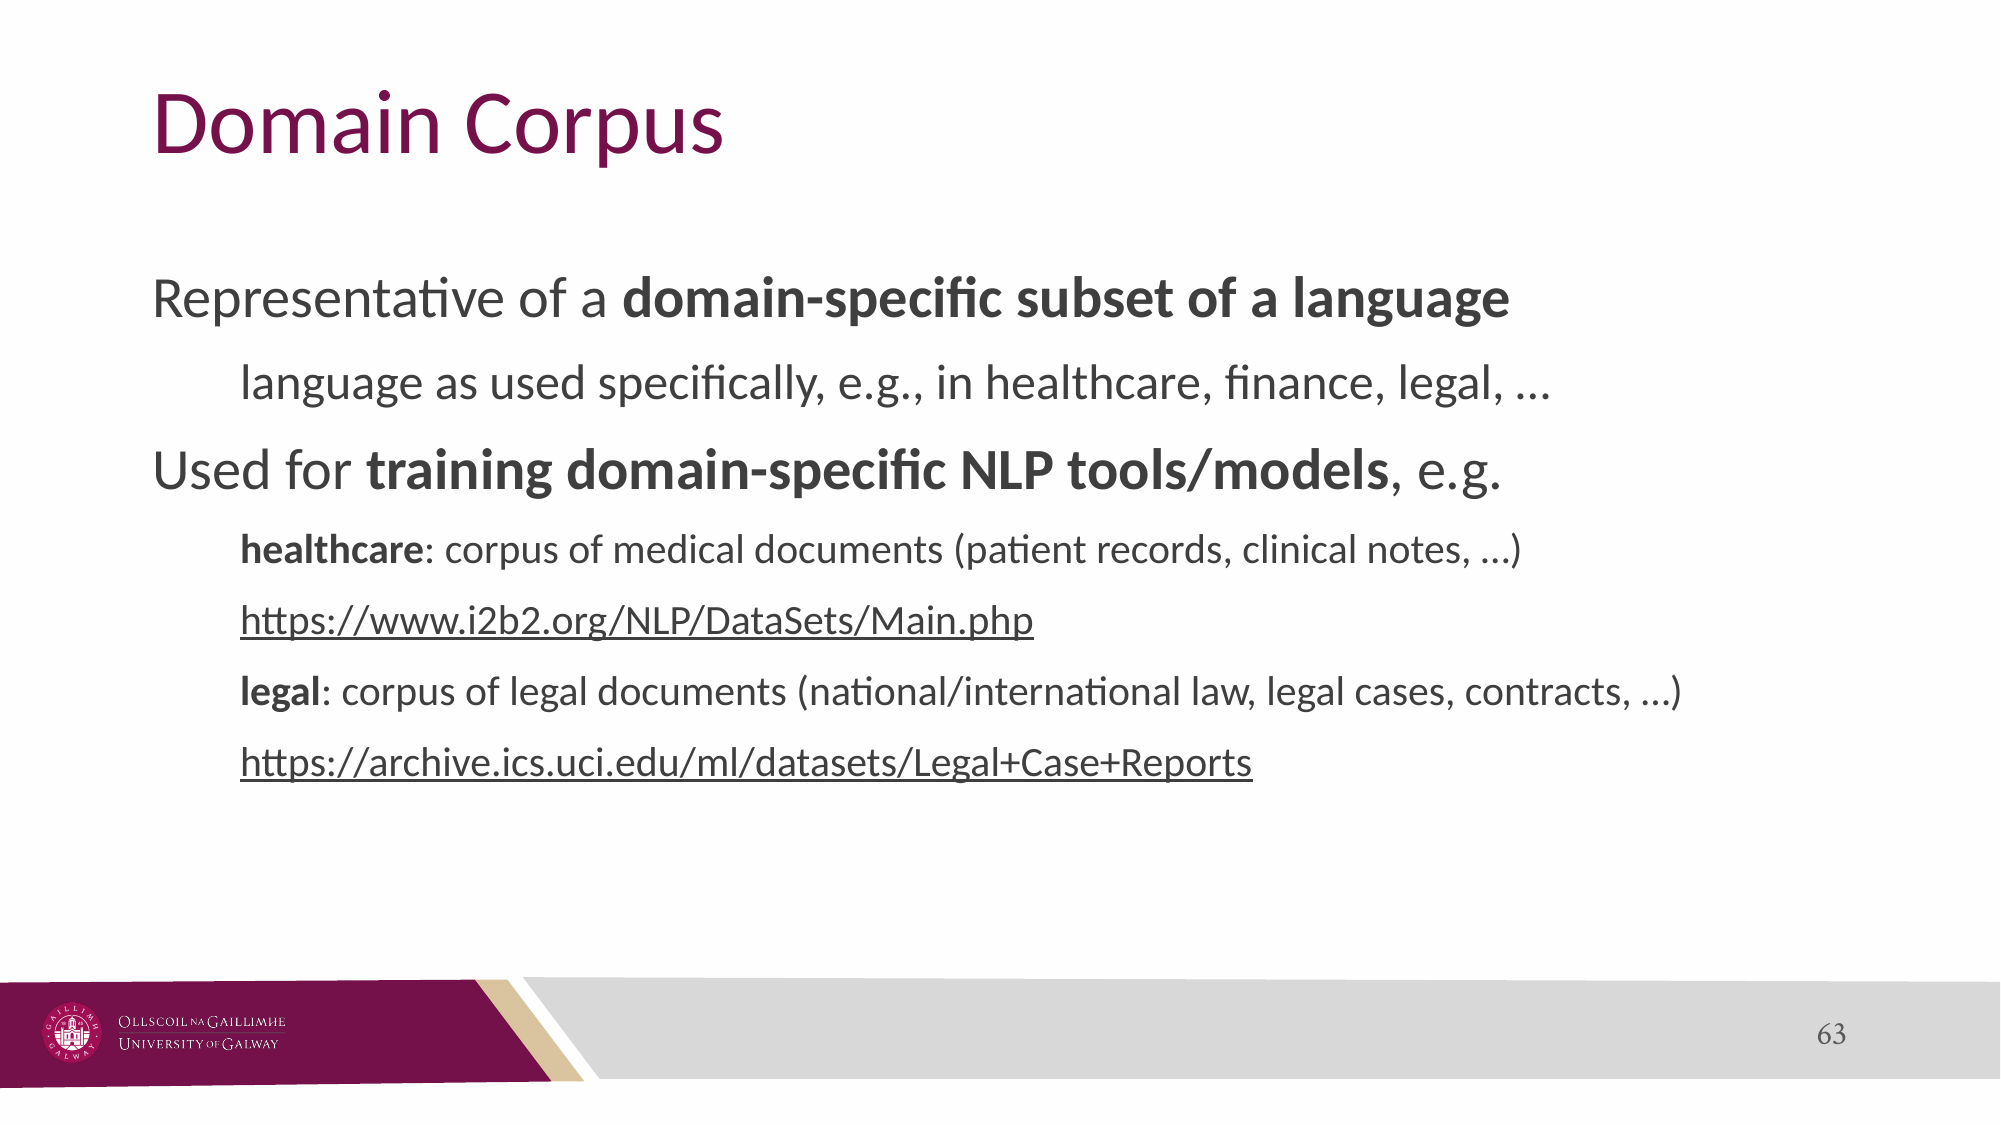

# Domain Corpus
Representative of a domain-specific subset of a language
language as used specifically, e.g., in healthcare, finance, legal, …
Used for training domain-specific NLP tools/models, e.g.
healthcare: corpus of medical documents (patient records, clinical notes, …)
https://www.i2b2.org/NLP/DataSets/Main.php
legal: corpus of legal documents (national/international law, legal cases, contracts, …)
https://archive.ics.uci.edu/ml/datasets/Legal+Case+Reports
63